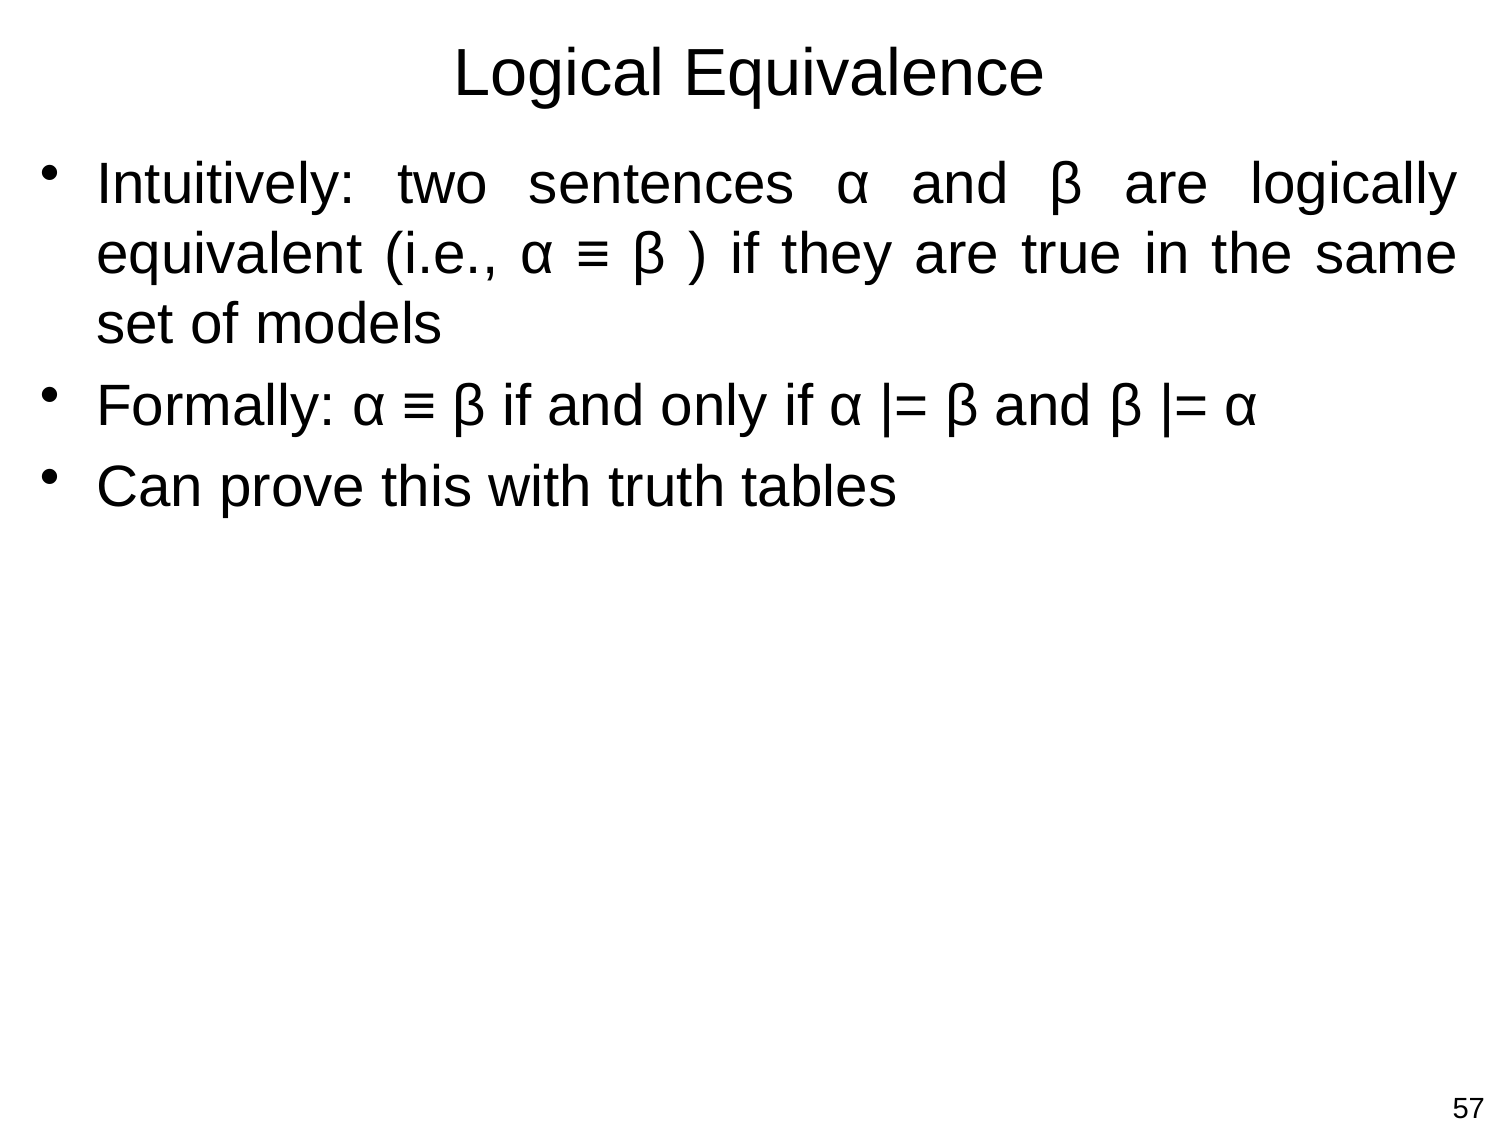

# Logical Equivalence
Intuitively: two sentences α and β are logically equivalent (i.e., α ≡ β ) if they are true in the same set of models
Formally: α ≡ β if and only if α |= β and β |= α
Can prove this with truth tables

57